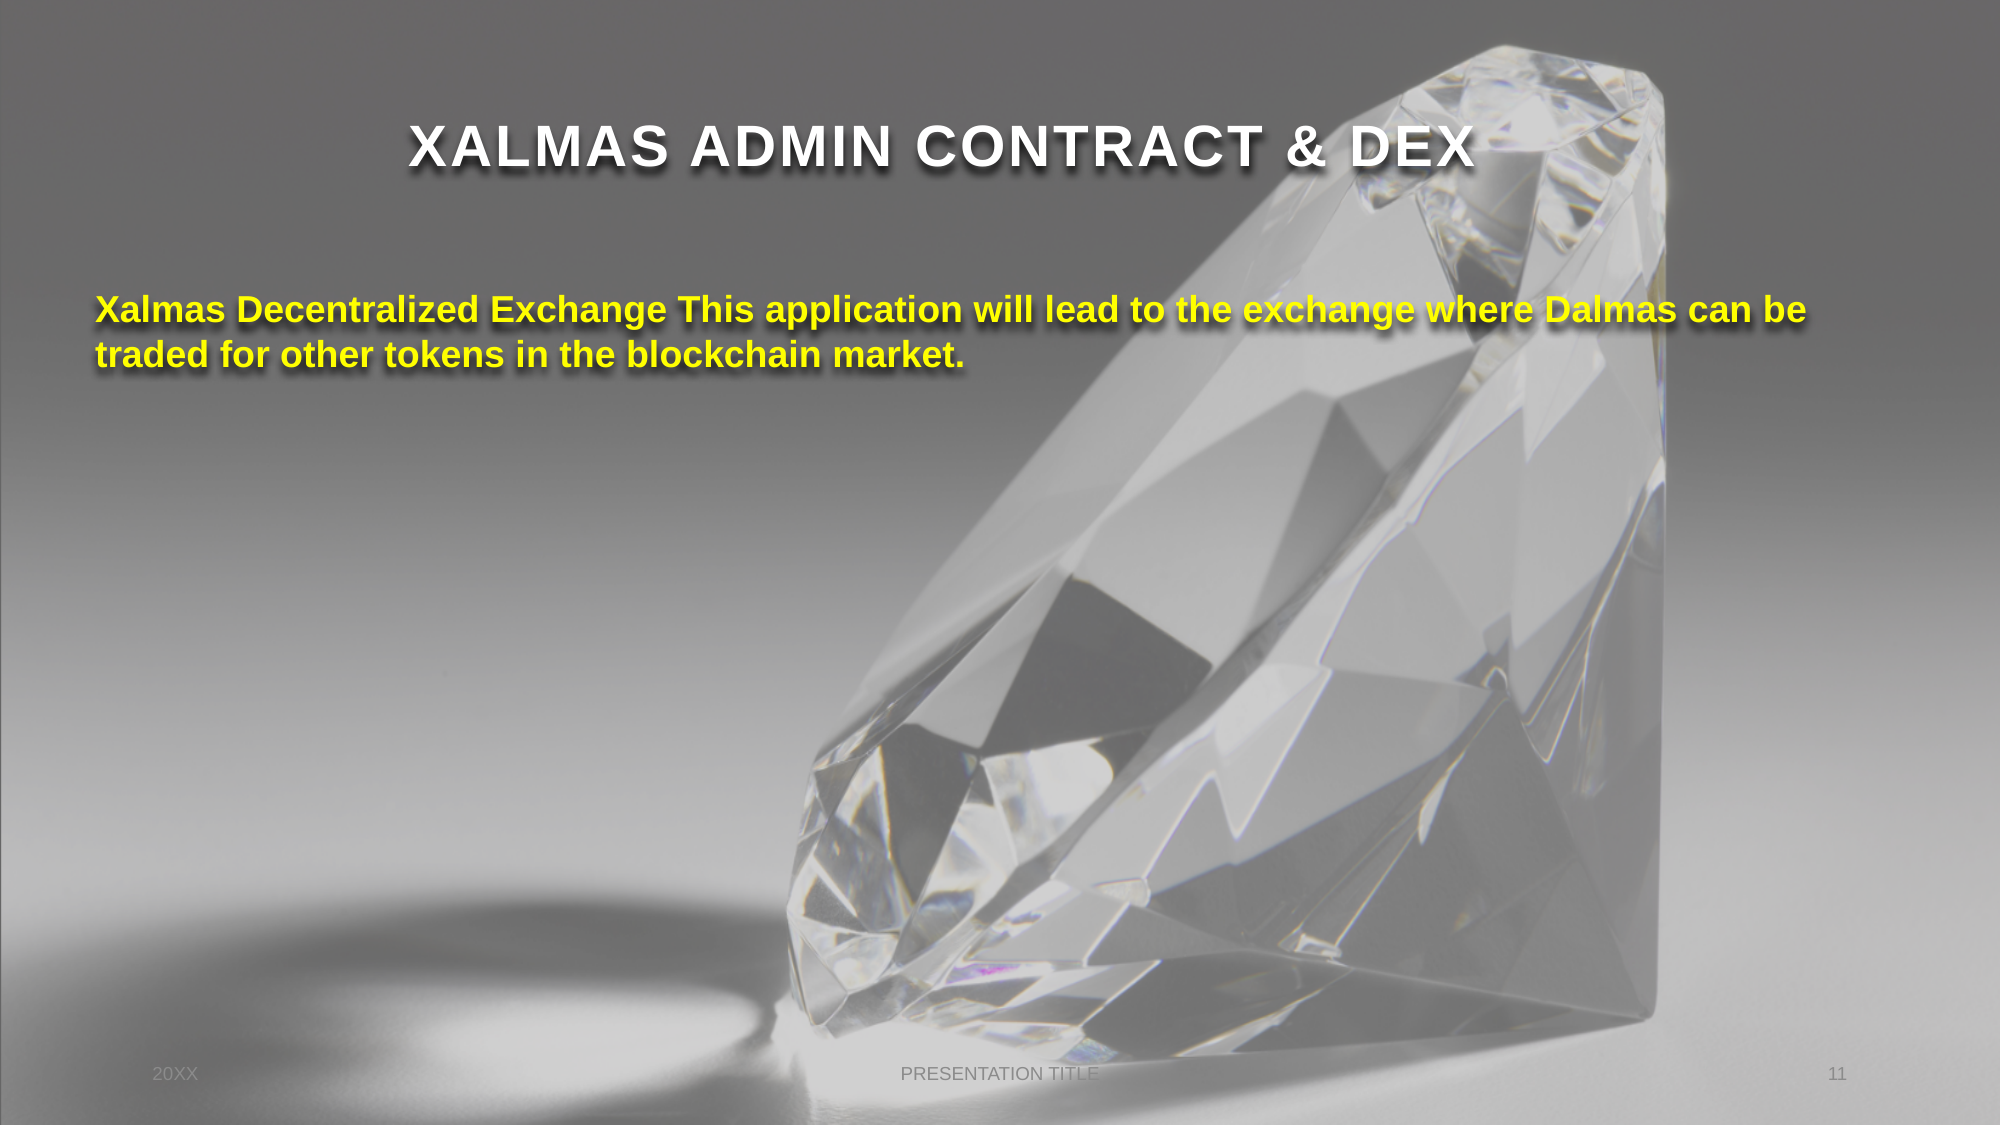

# Xalmas admin contract & DEX
Xalmas Decentralized Exchange This application will lead to the exchange where Dalmas can be traded for other tokens in the blockchain market.
20XX
PRESENTATION TITLE
11